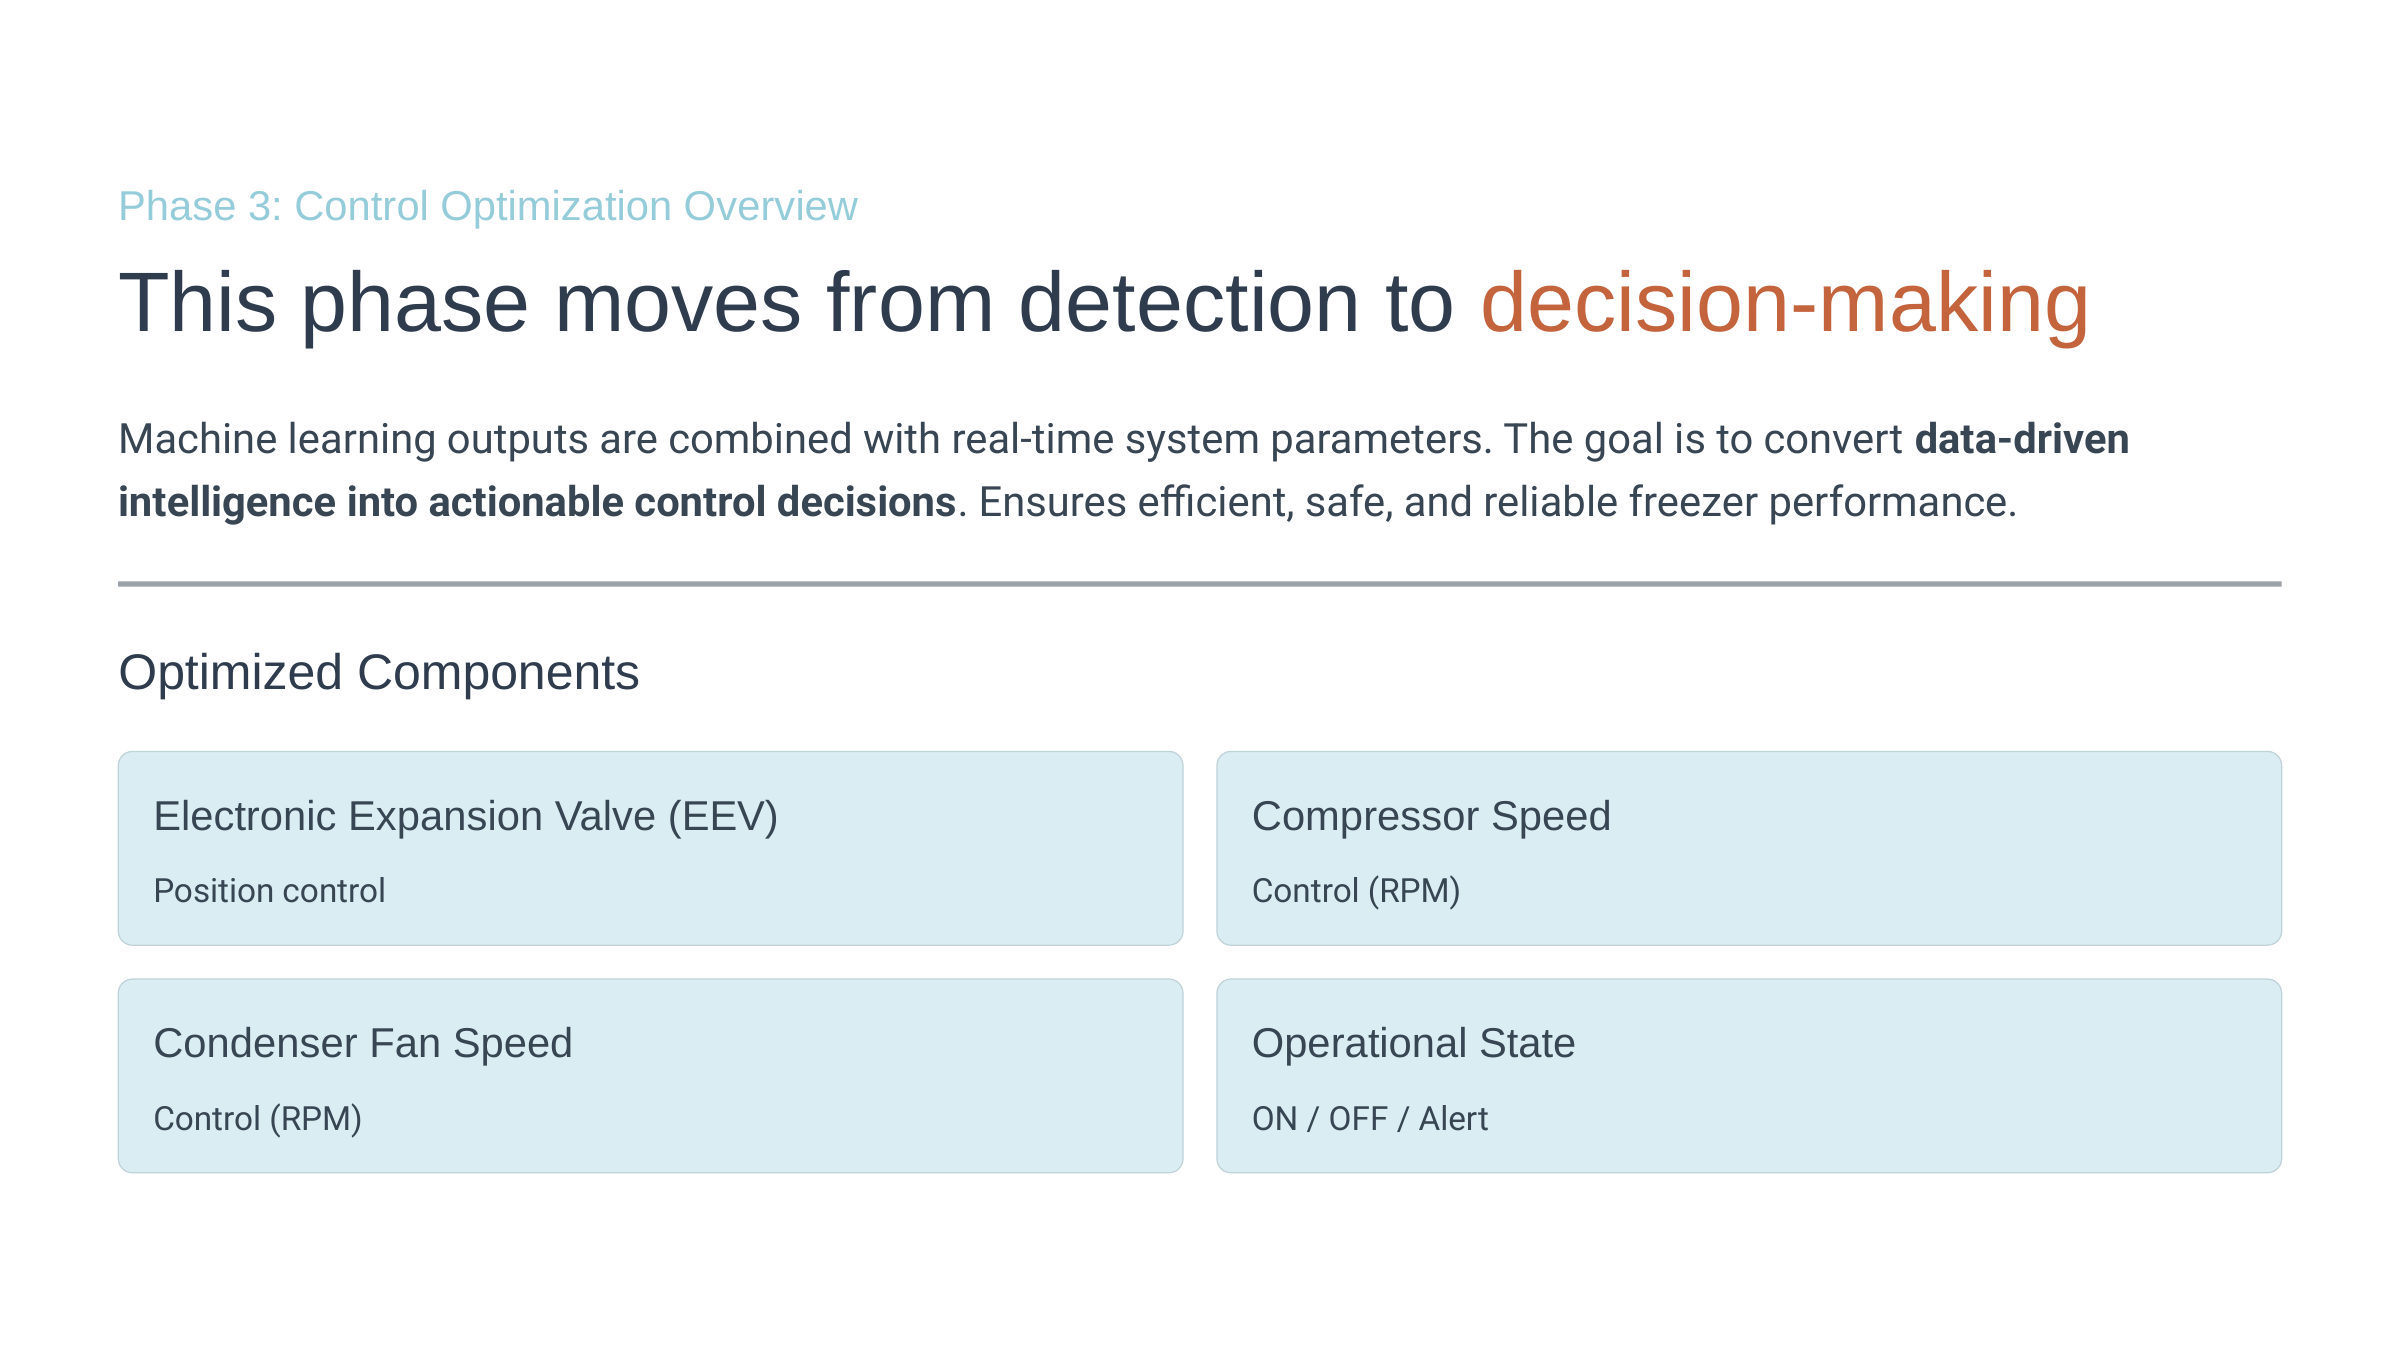

Phase 3: Control Optimization Overview
This phase moves from detection to decision-making
Machine learning outputs are combined with real-time system parameters. The goal is to convert data-driven intelligence into actionable control decisions. Ensures efficient, safe, and reliable freezer performance.

Optimized Components

Electronic Expansion Valve (EEV)
Compressor Speed
Position control
Control (RPM)

Condenser Fan Speed
Operational State
Control (RPM)
ON / OFF / Alert